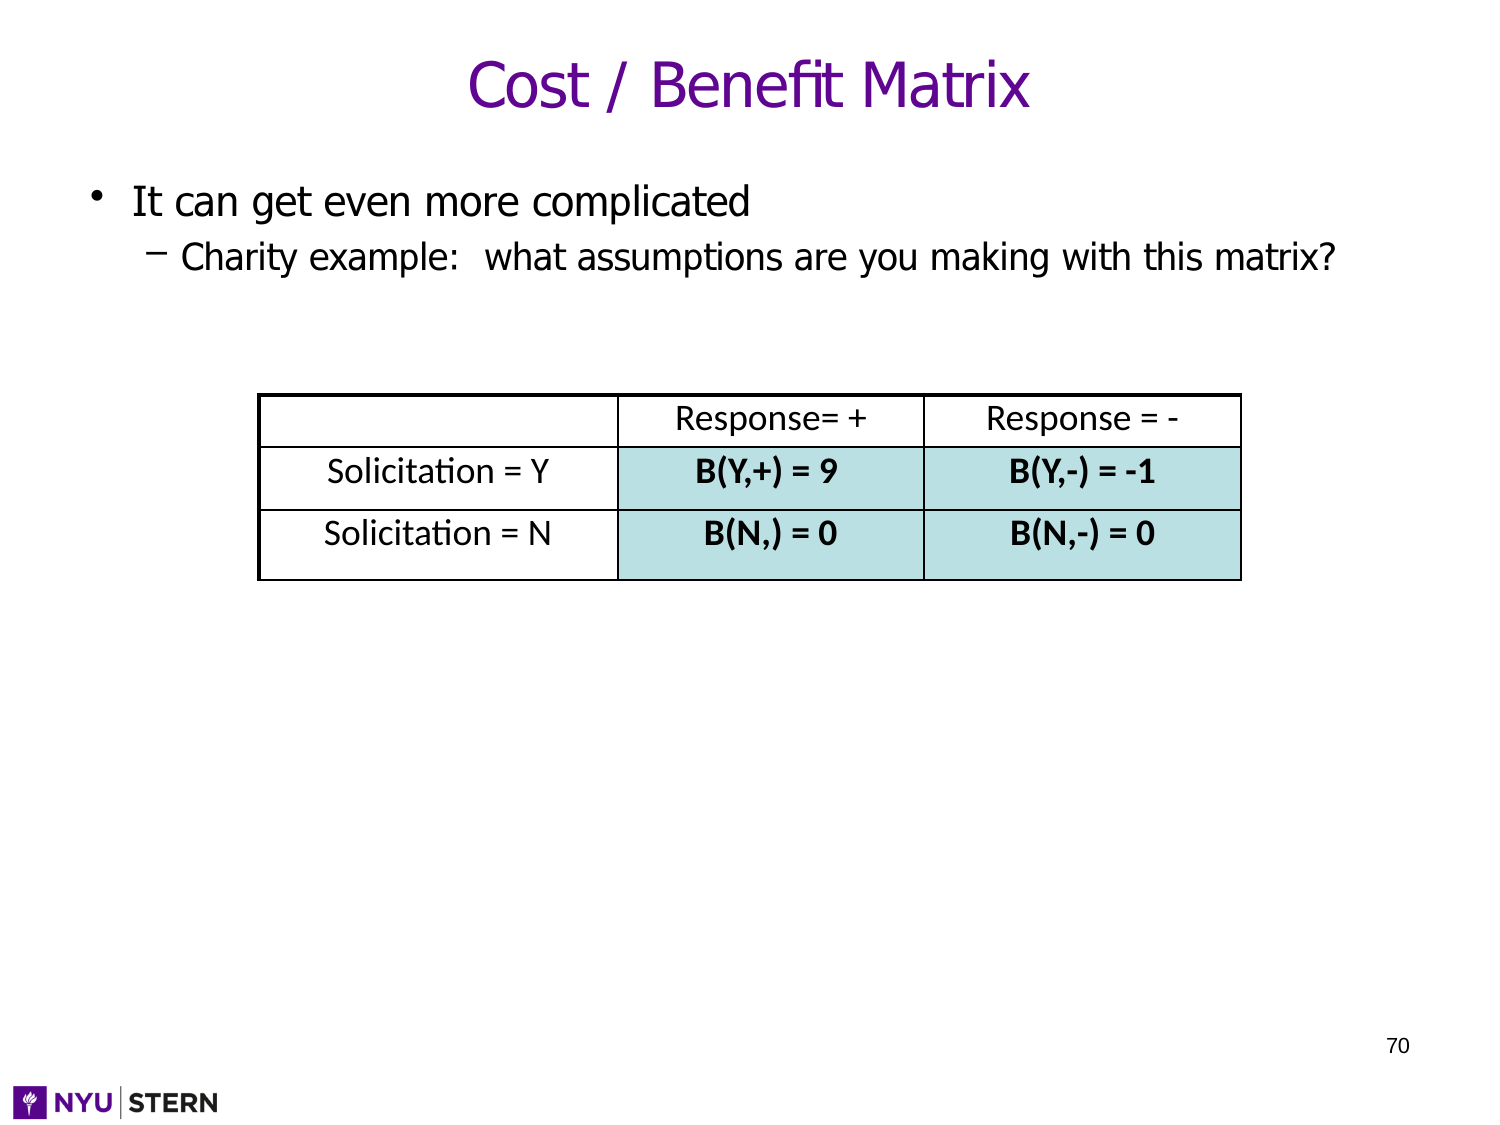

# Cost / Benefit Matrix
It can get even more complicated
Charity example:  what assumptions are you making with this matrix?

|  | Response= + | Response = - |
| --- | --- | --- |
| Solicitation = Y | B(Y,+) = 9 | B(Y,-) = -1 |
| Solicitation = N | B(N,) = 0 | B(N,-) = 0 |
70